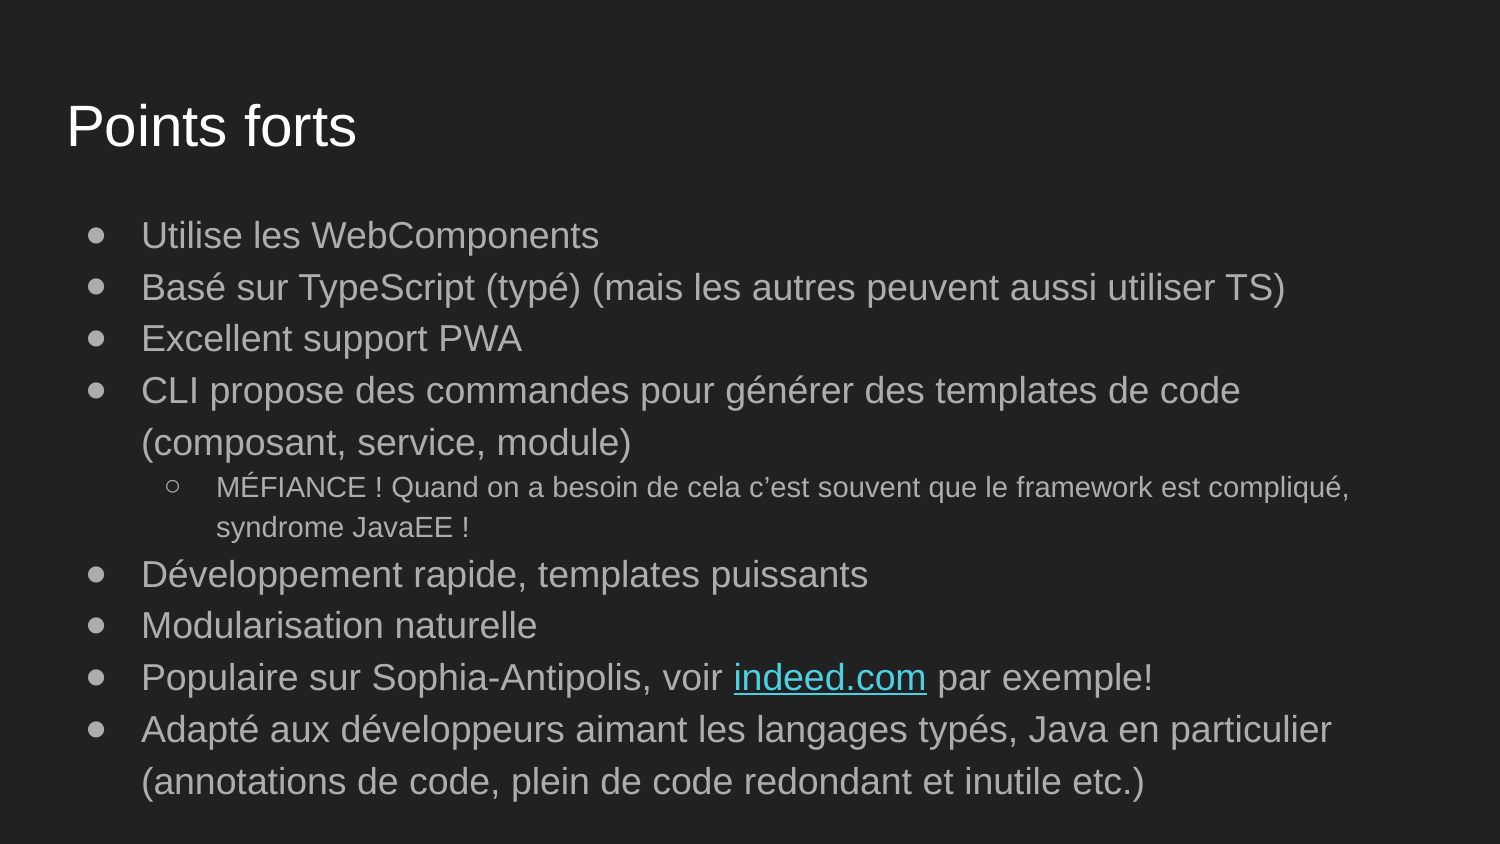

# Points forts
Utilise les WebComponents
Basé sur TypeScript (typé) (mais les autres peuvent aussi utiliser TS)
Excellent support PWA
CLI propose des commandes pour générer des templates de code (composant, service, module)
MÉFIANCE ! Quand on a besoin de cela c’est souvent que le framework est compliqué, syndrome JavaEE !
Développement rapide, templates puissants
Modularisation naturelle
Populaire sur Sophia-Antipolis, voir indeed.com par exemple!
Adapté aux développeurs aimant les langages typés, Java en particulier (annotations de code, plein de code redondant et inutile etc.)